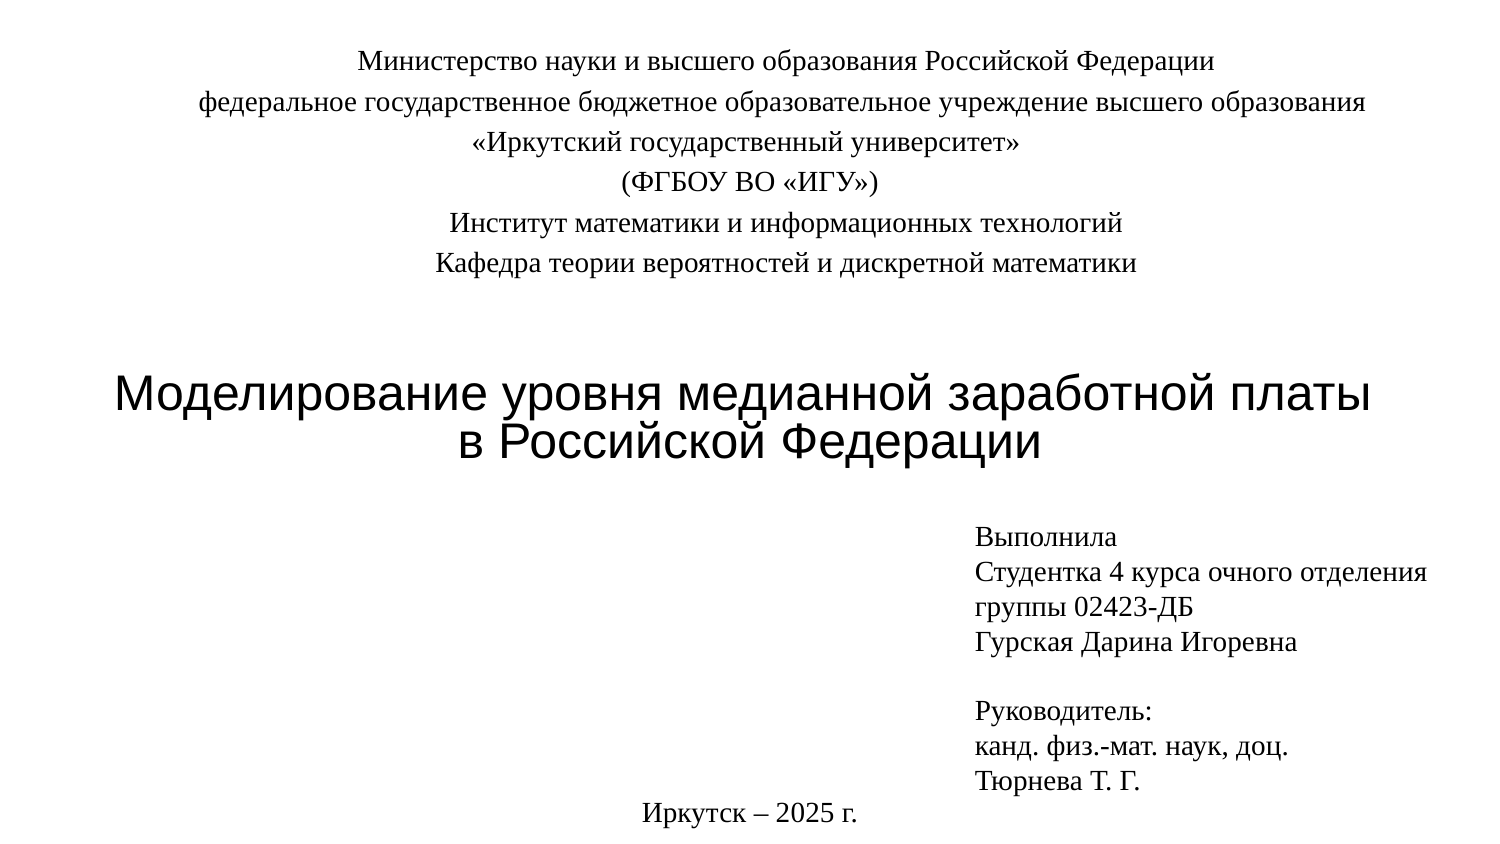

# Министерство науки и высшего образования Российской Федерации
федеральное государственное бюджетное образовательное учреждение высшего образования
«Иркутский государственный университет»
(ФГБОУ ВО «ИГУ»)
Институт математики и информационных технологий
Кафедра теории вероятностей и дискретной математики
Моделирование уровня медианной заработной платы
в Российской Федерации
Выполнила
Студентка 4 курса очного отделения
группы 02423-ДБ
Гурская Дарина Игоревна

Руководитель:
канд. физ.-мат. наук, доц.
Тюрнева Т. Г.
Иркутск – 2025 г.